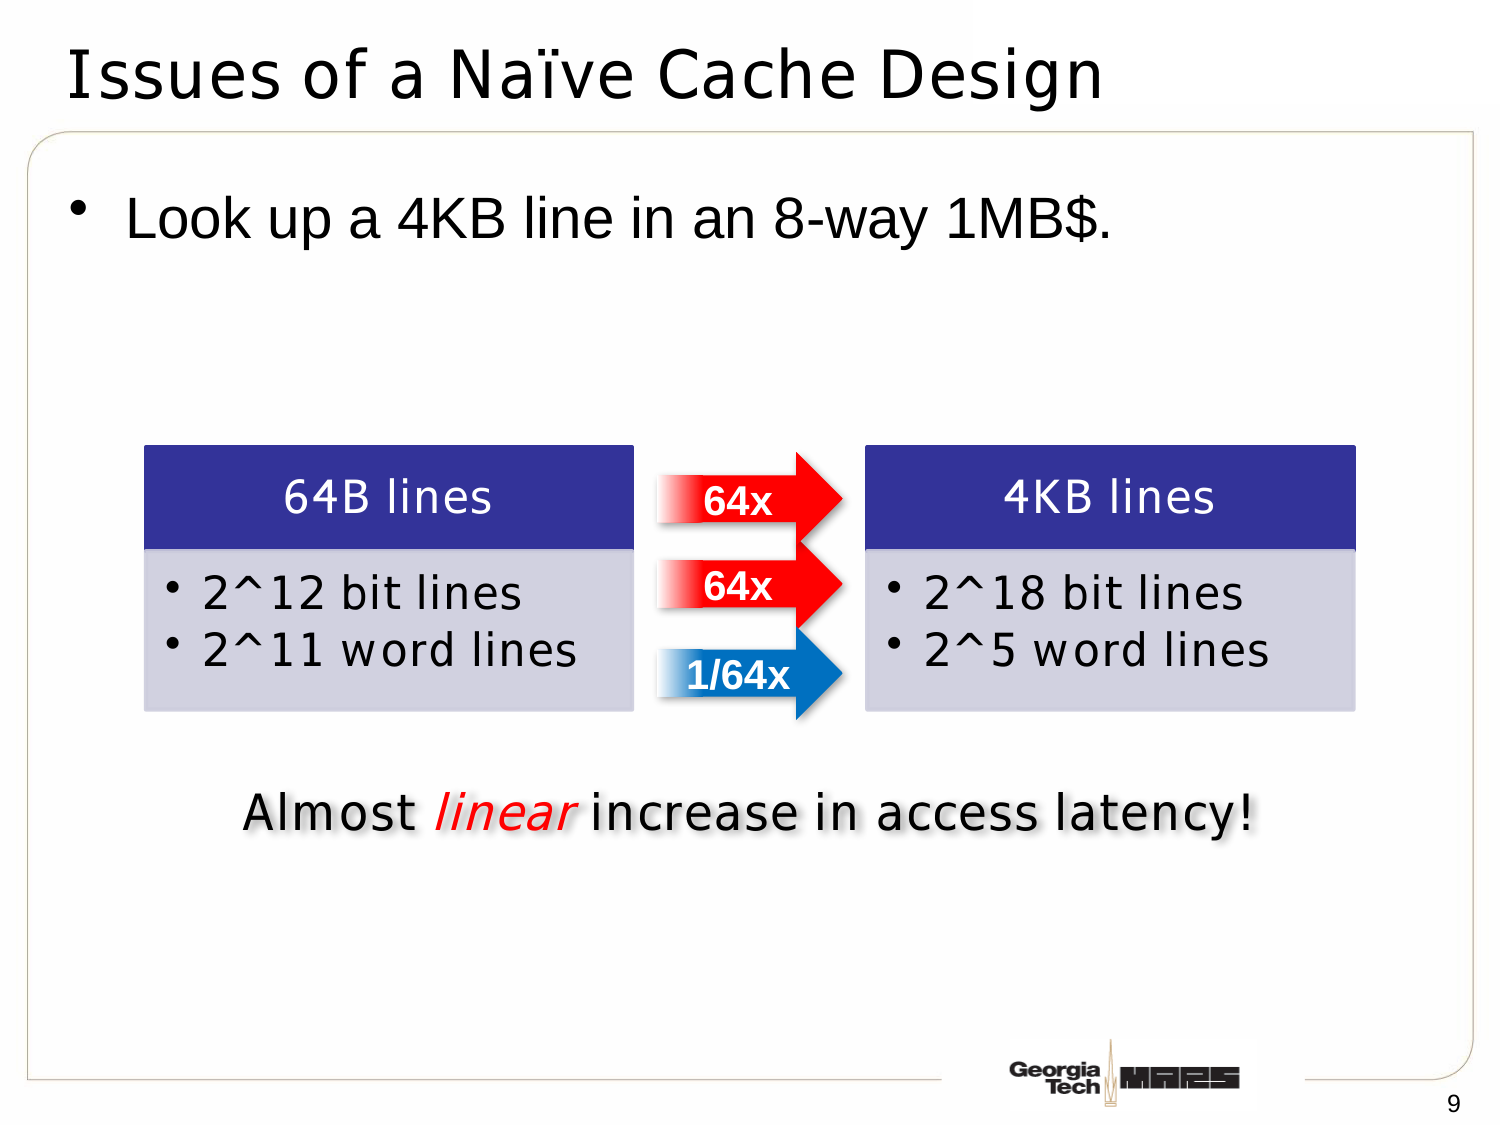

# Issues of a Naïve Cache Design
Look up a 4KB line in an 8-way 1MB$.
64B lines
2^12 bit lines
2^11 word lines
4KB lines
2^18 bit lines
2^5 word lines
64x
64x
1/64x
Almost linear increase in access latency!